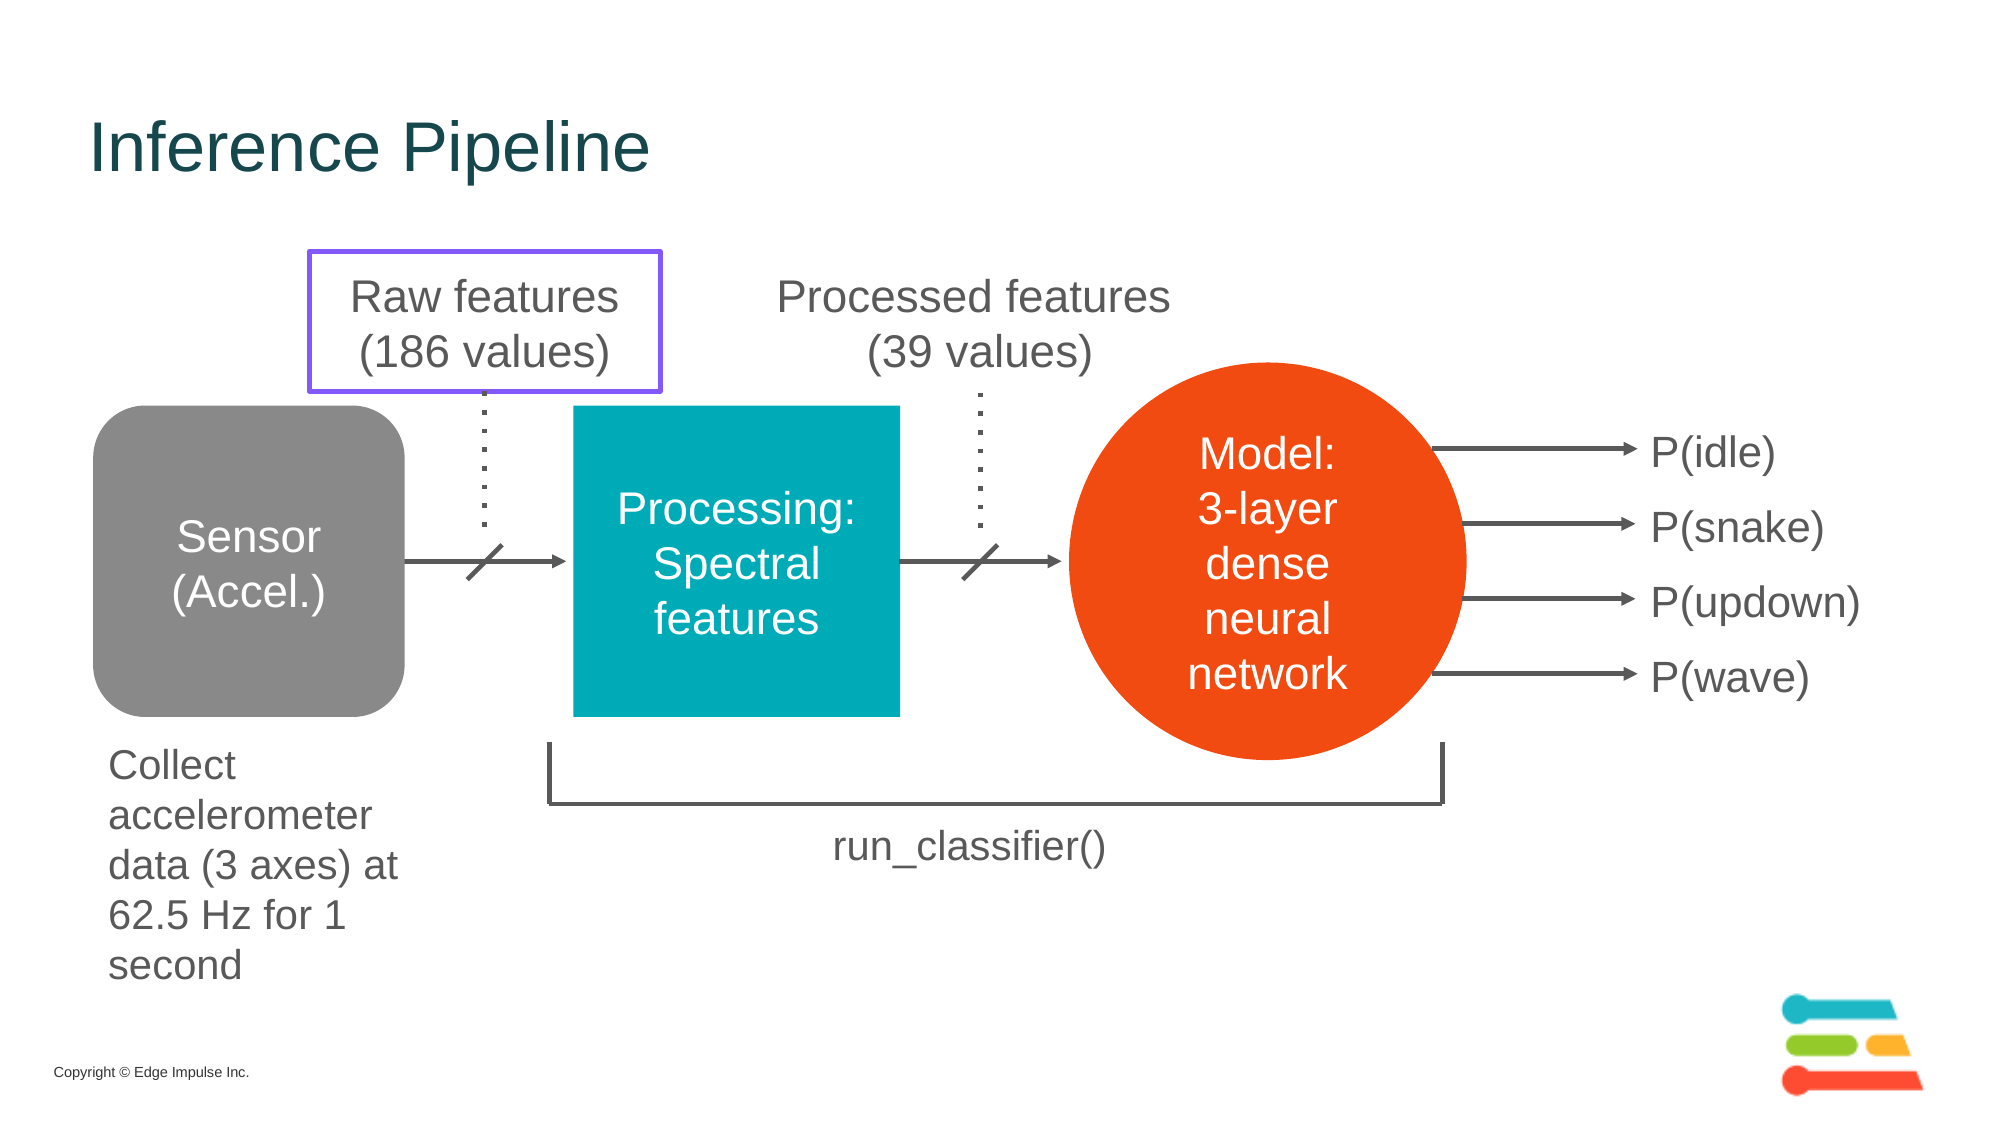

# Inference Pipeline
Raw features (186 values)
Processed features
(39 values)
Model:
3-layer dense neural network
Sensor
(Accel.)
Processing:
Spectral features
P(idle)
P(snake)
P(updown)
P(wave)
Collect accelerometer data (3 axes) at 62.5 Hz for 1 second
run_classifier()